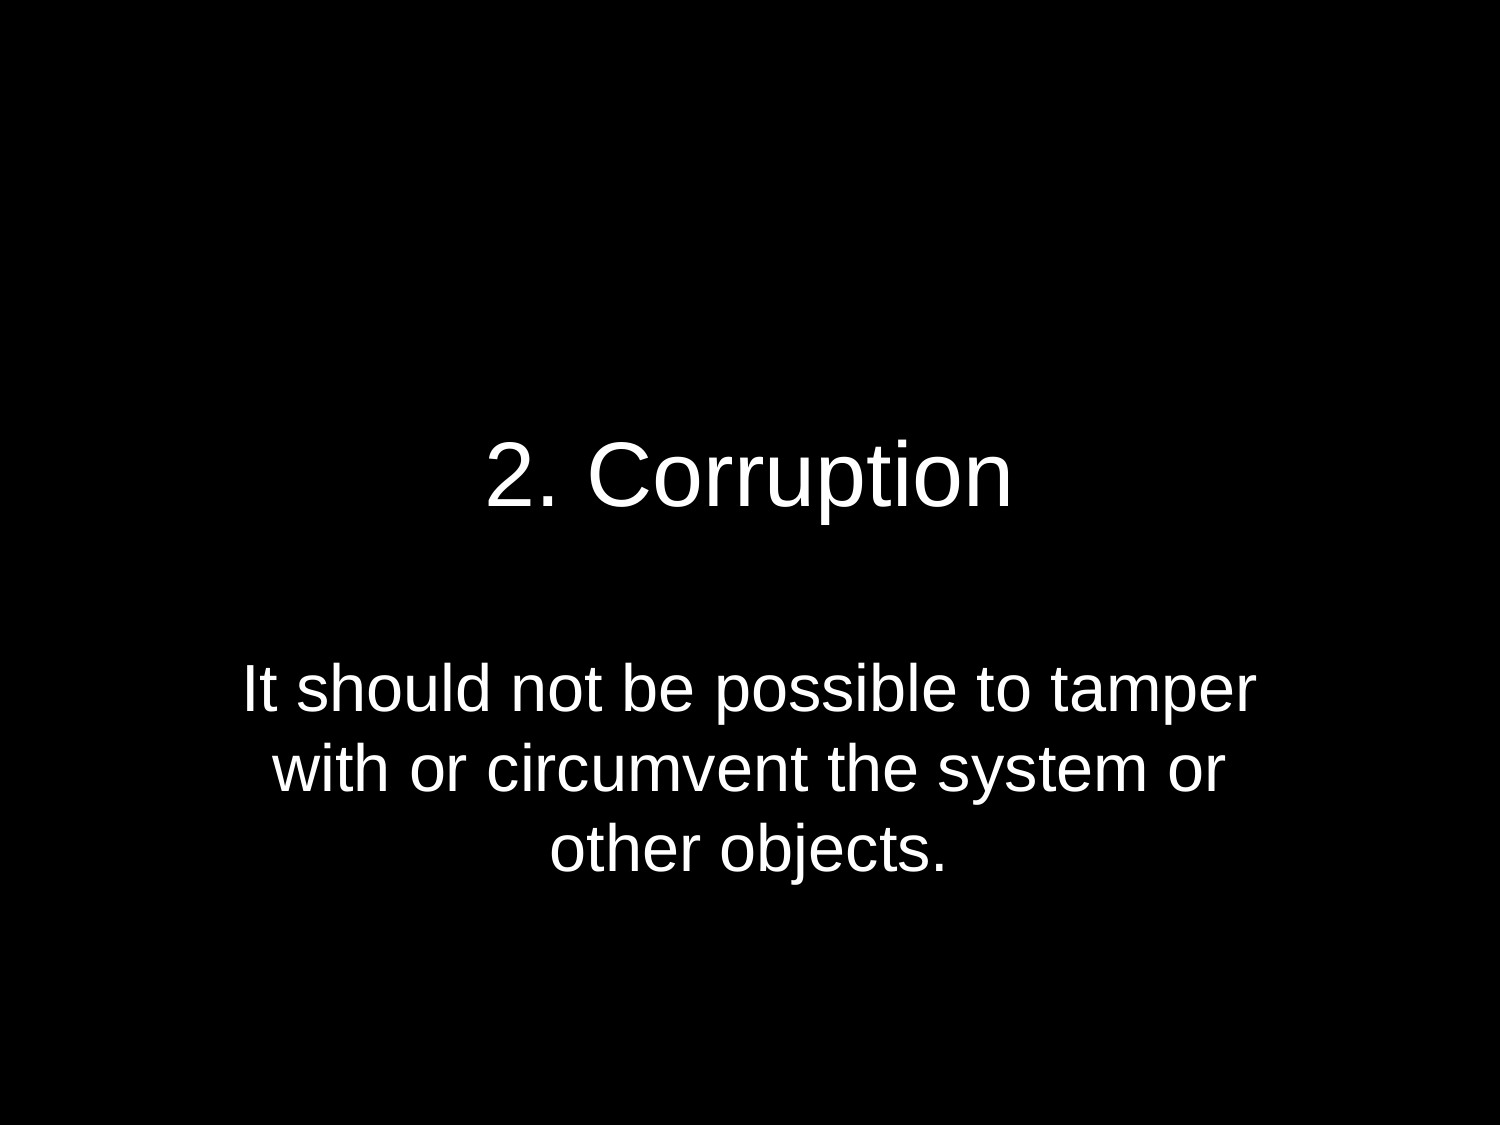

# 2. Corruption
It should not be possible to tamper with or circumvent the system or other objects.